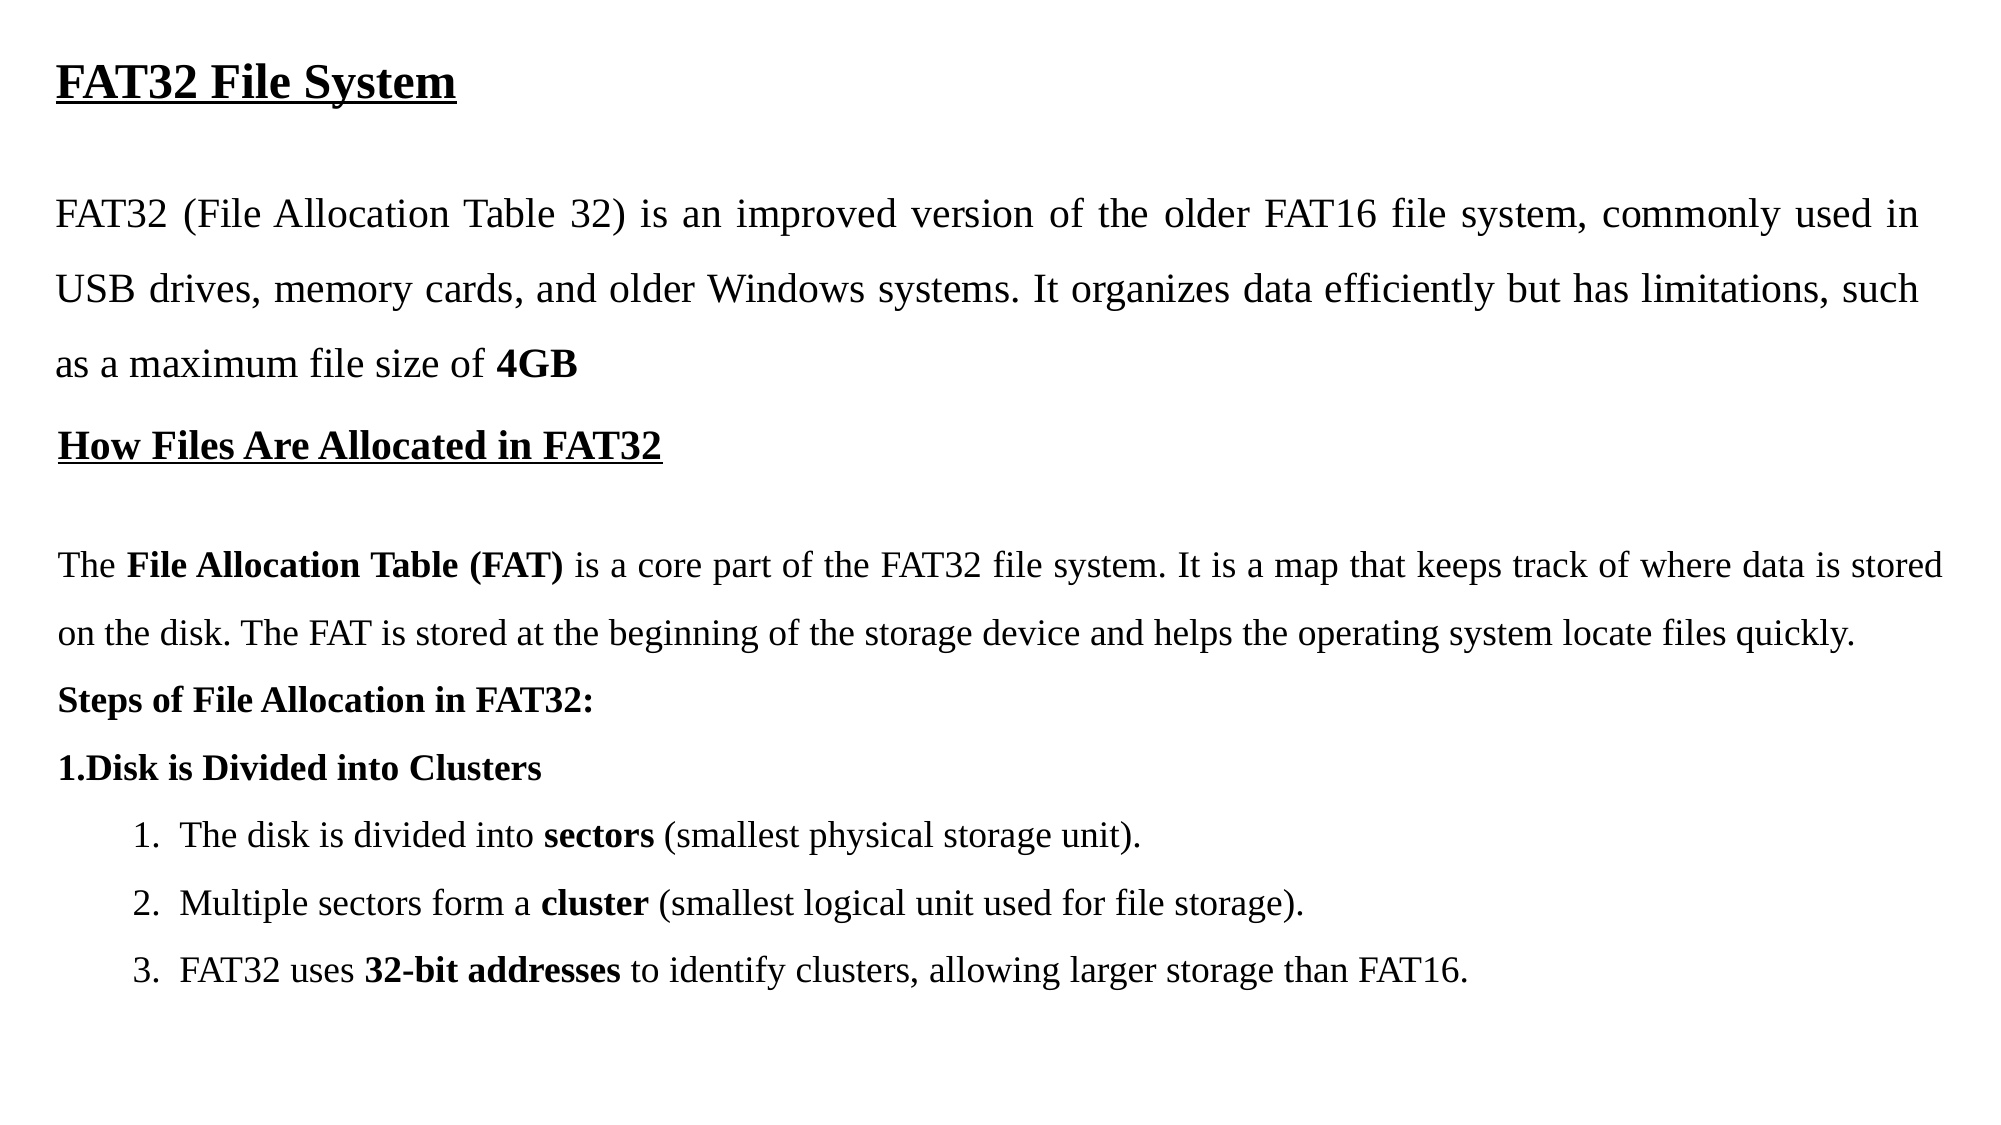

FAT32 File System
FAT32 (File Allocation Table 32) is an improved version of the older FAT16 file system, commonly used in USB drives, memory cards, and older Windows systems. It organizes data efficiently but has limitations, such as a maximum file size of 4GB
How Files Are Allocated in FAT32

The File Allocation Table (FAT) is a core part of the FAT32 file system. It is a map that keeps track of where data is stored on the disk. The FAT is stored at the beginning of the storage device and helps the operating system locate files quickly.
Steps of File Allocation in FAT32:
Disk is Divided into Clusters
The disk is divided into sectors (smallest physical storage unit).
Multiple sectors form a cluster (smallest logical unit used for file storage).
FAT32 uses 32-bit addresses to identify clusters, allowing larger storage than FAT16.